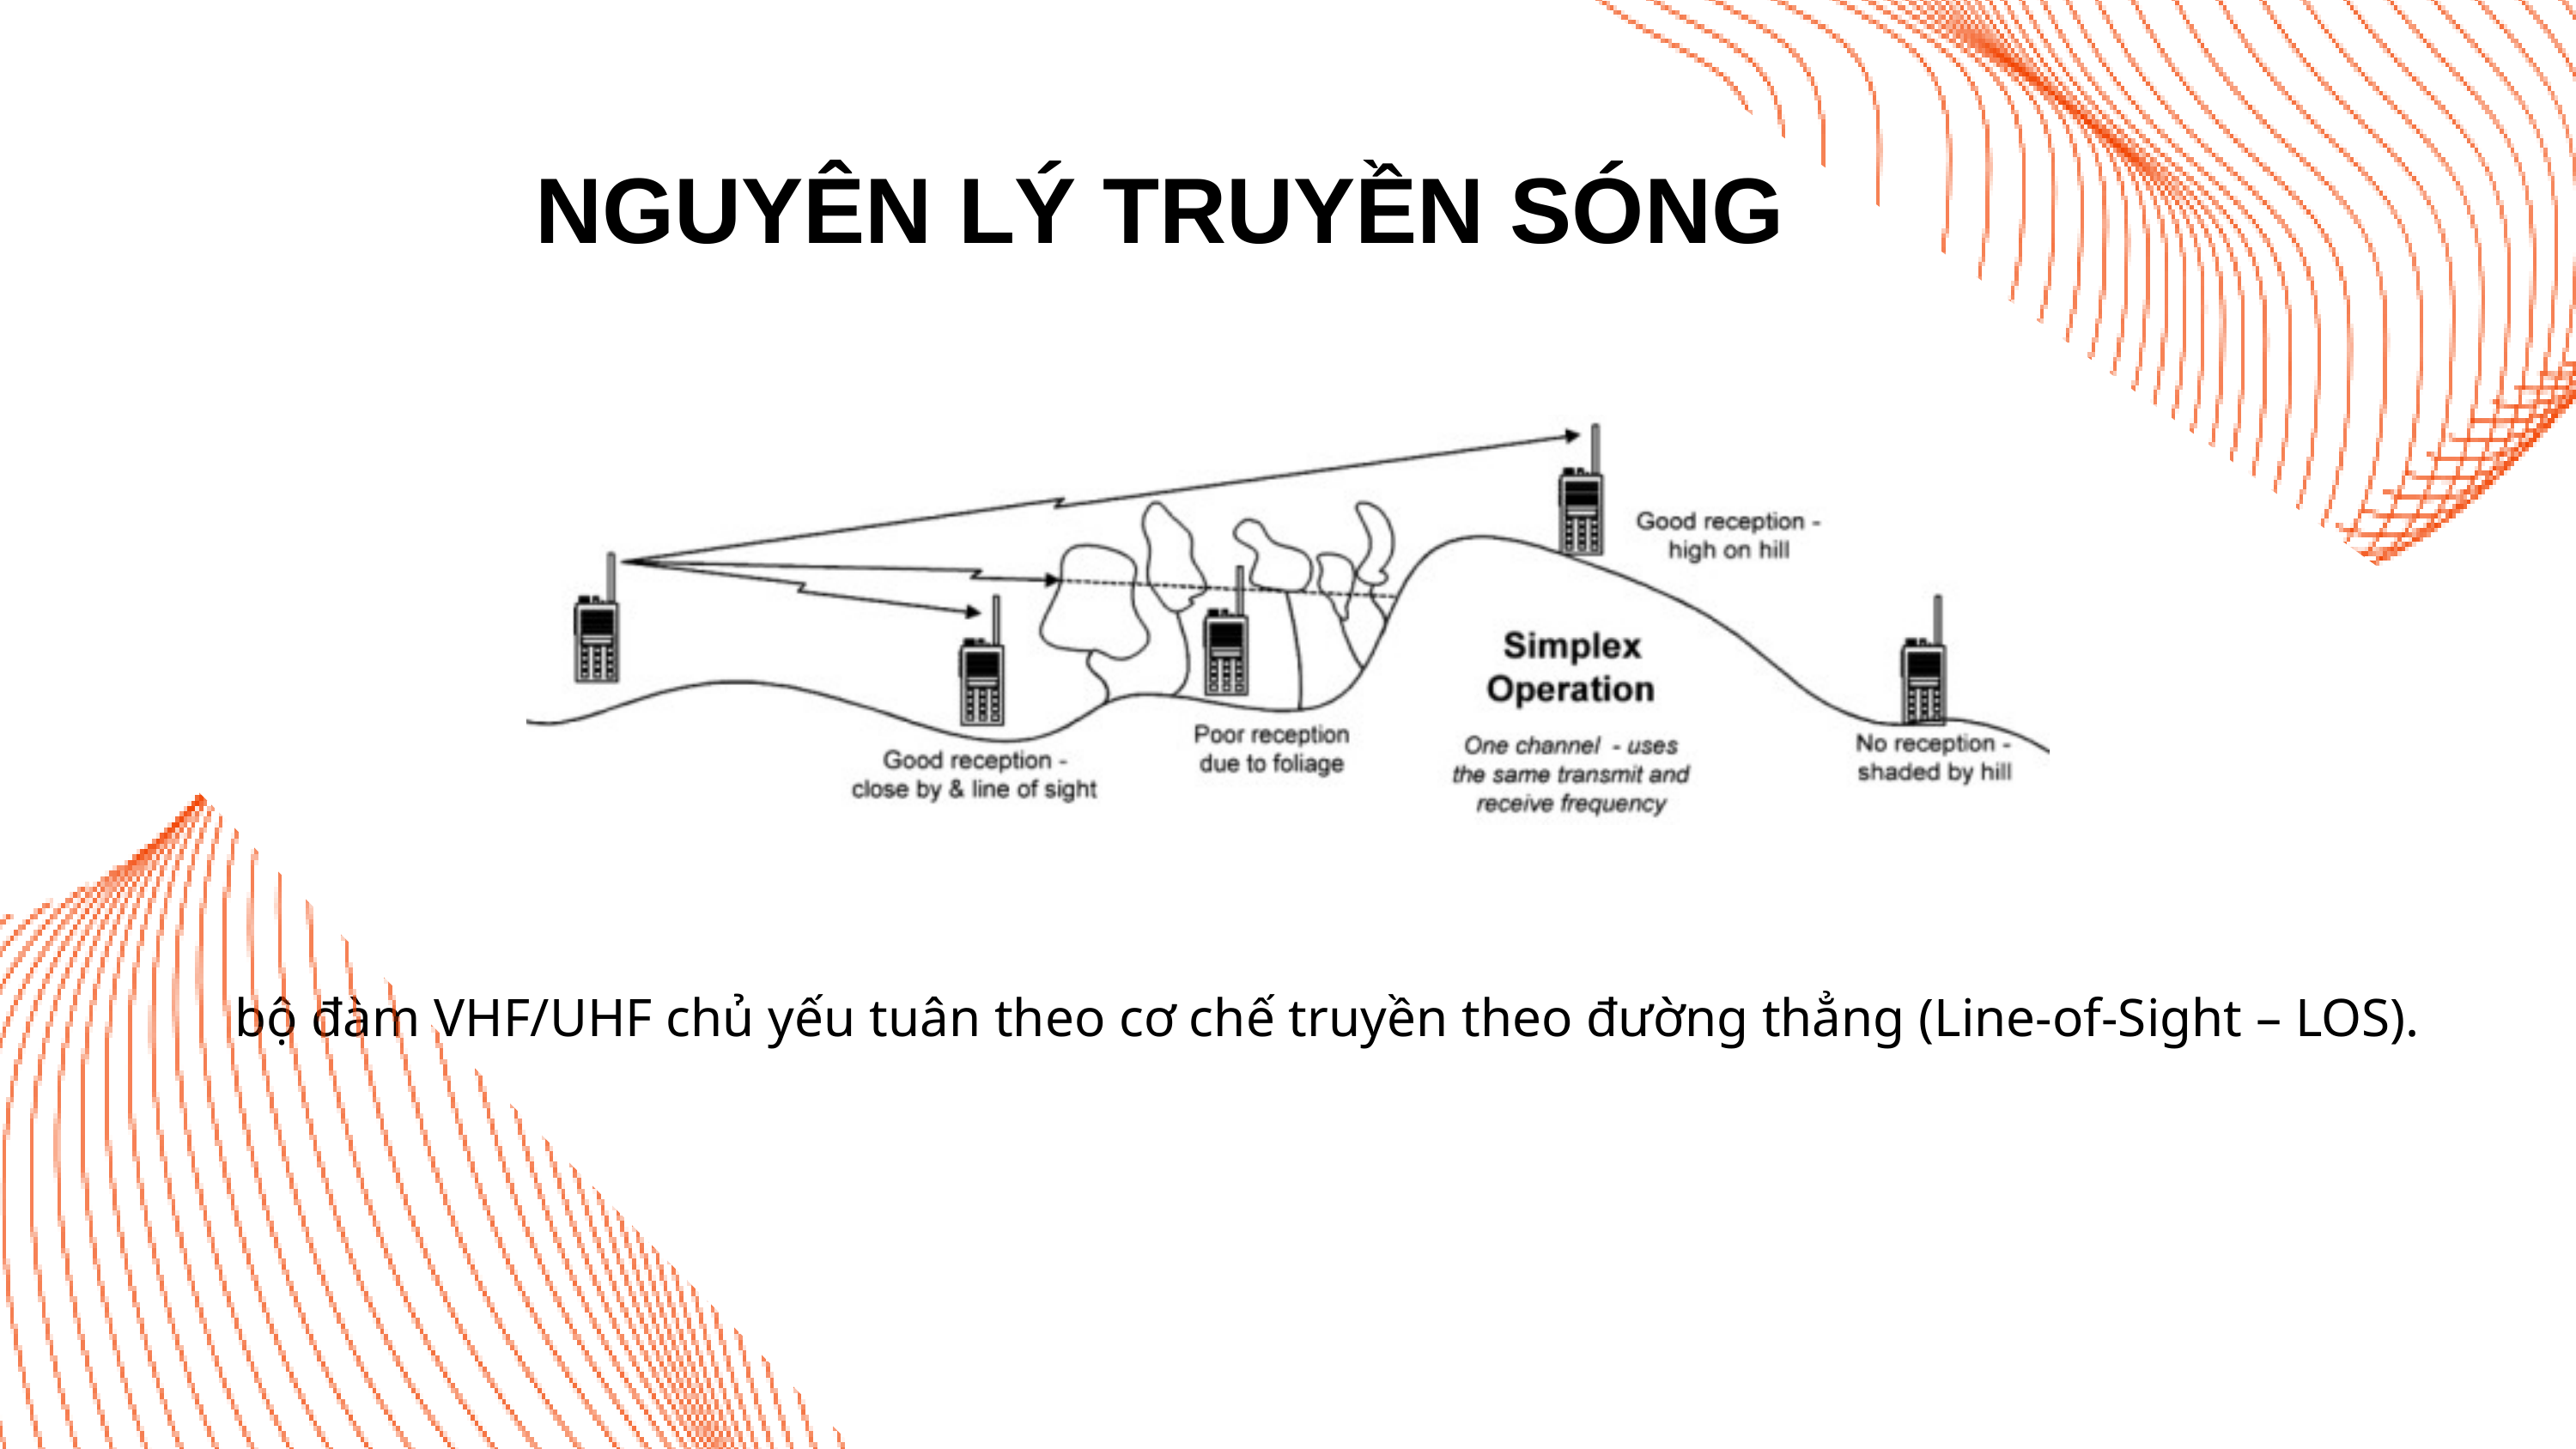

NGUYÊN LÝ TRUYỀN SÓNG

bộ đàm VHF/UHF chủ yếu tuân theo cơ chế truyền theo đường thẳng (Line-of-Sight – LOS).